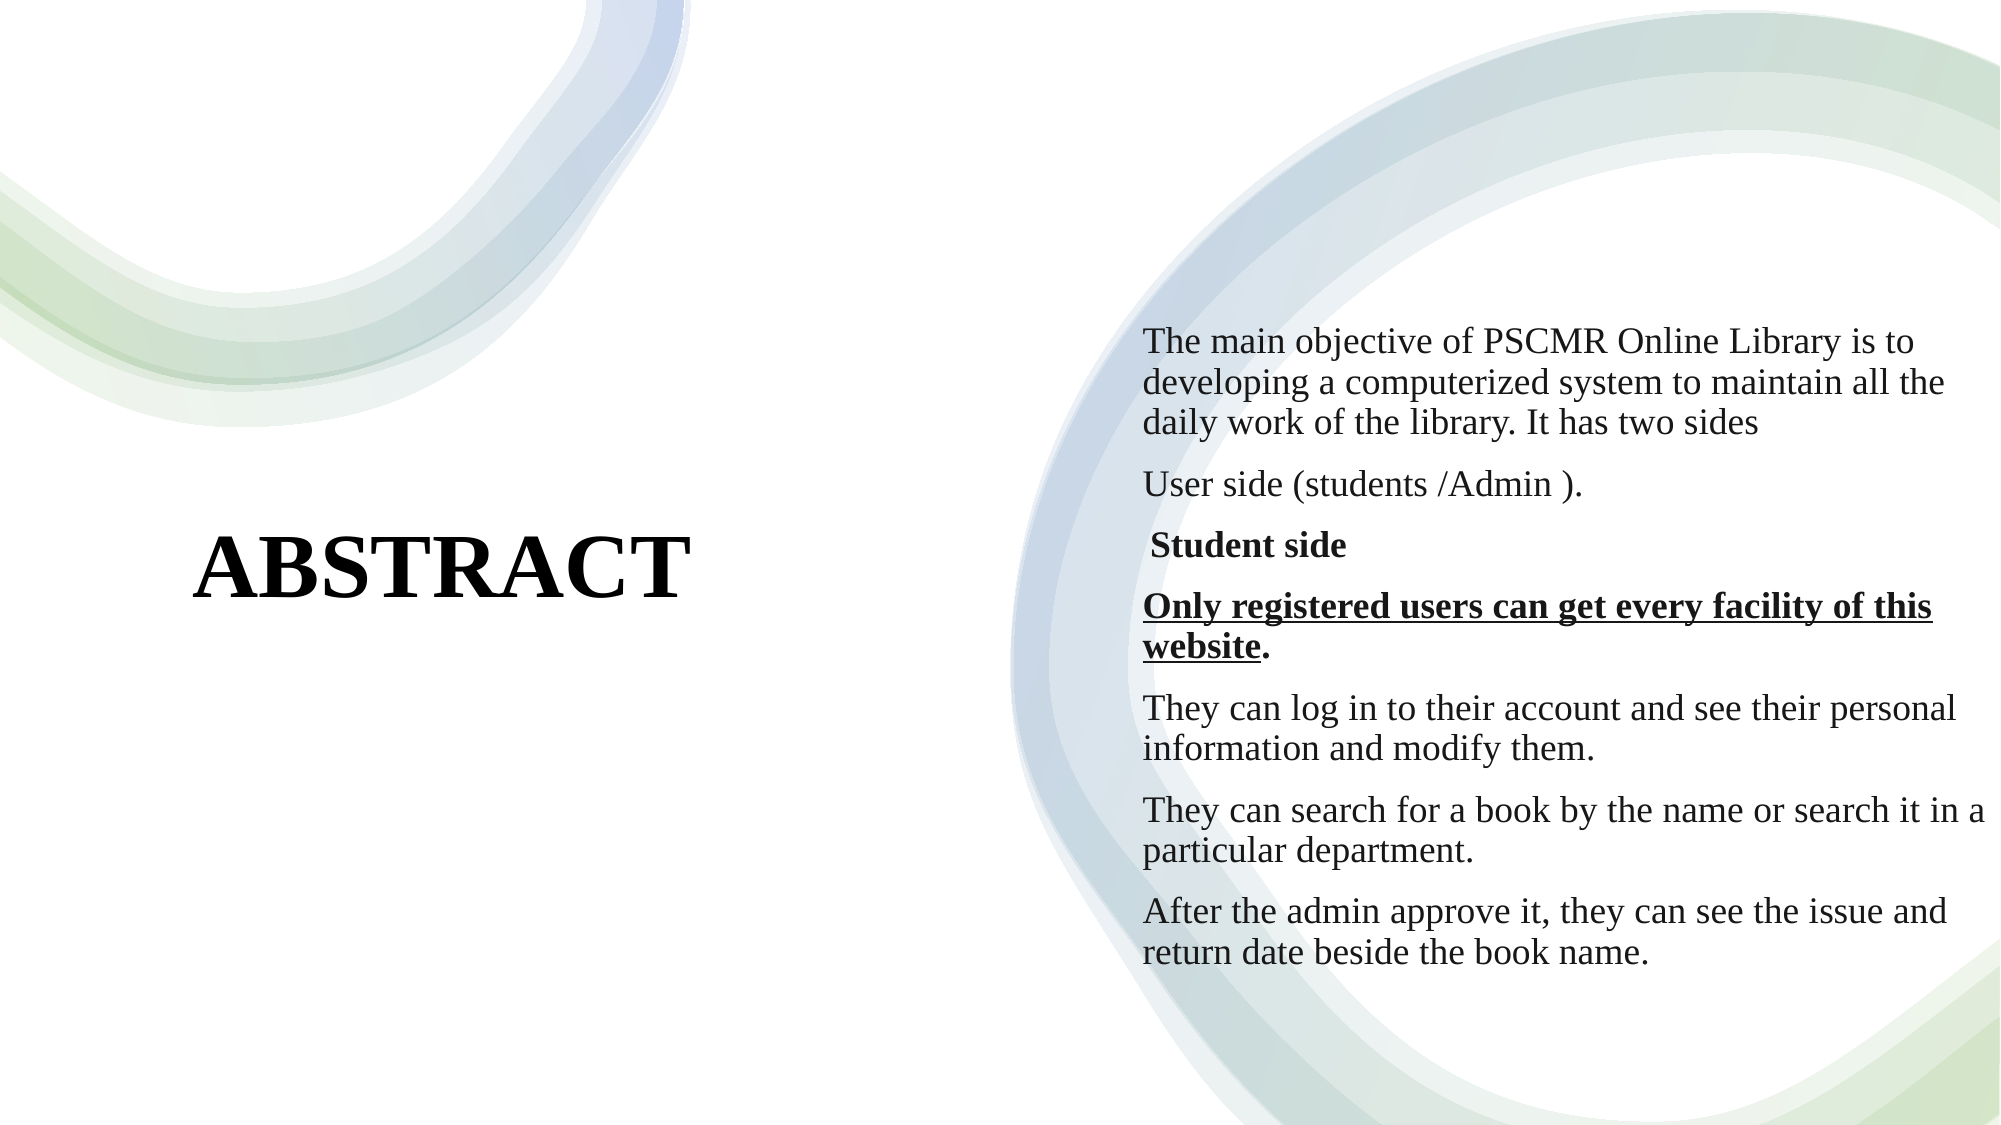

The main objective of PSCMR Online Library is to developing a computerized system to maintain all the daily work of the library. It has two sides
User side (students /Admin ).
 Student side
Only registered users can get every facility of this website.
They can log in to their account and see their personal information and modify them.
They can search for a book by the name or search it in a particular department.
After the admin approve it, they can see the issue and return date beside the book name.

# ABSTRACT